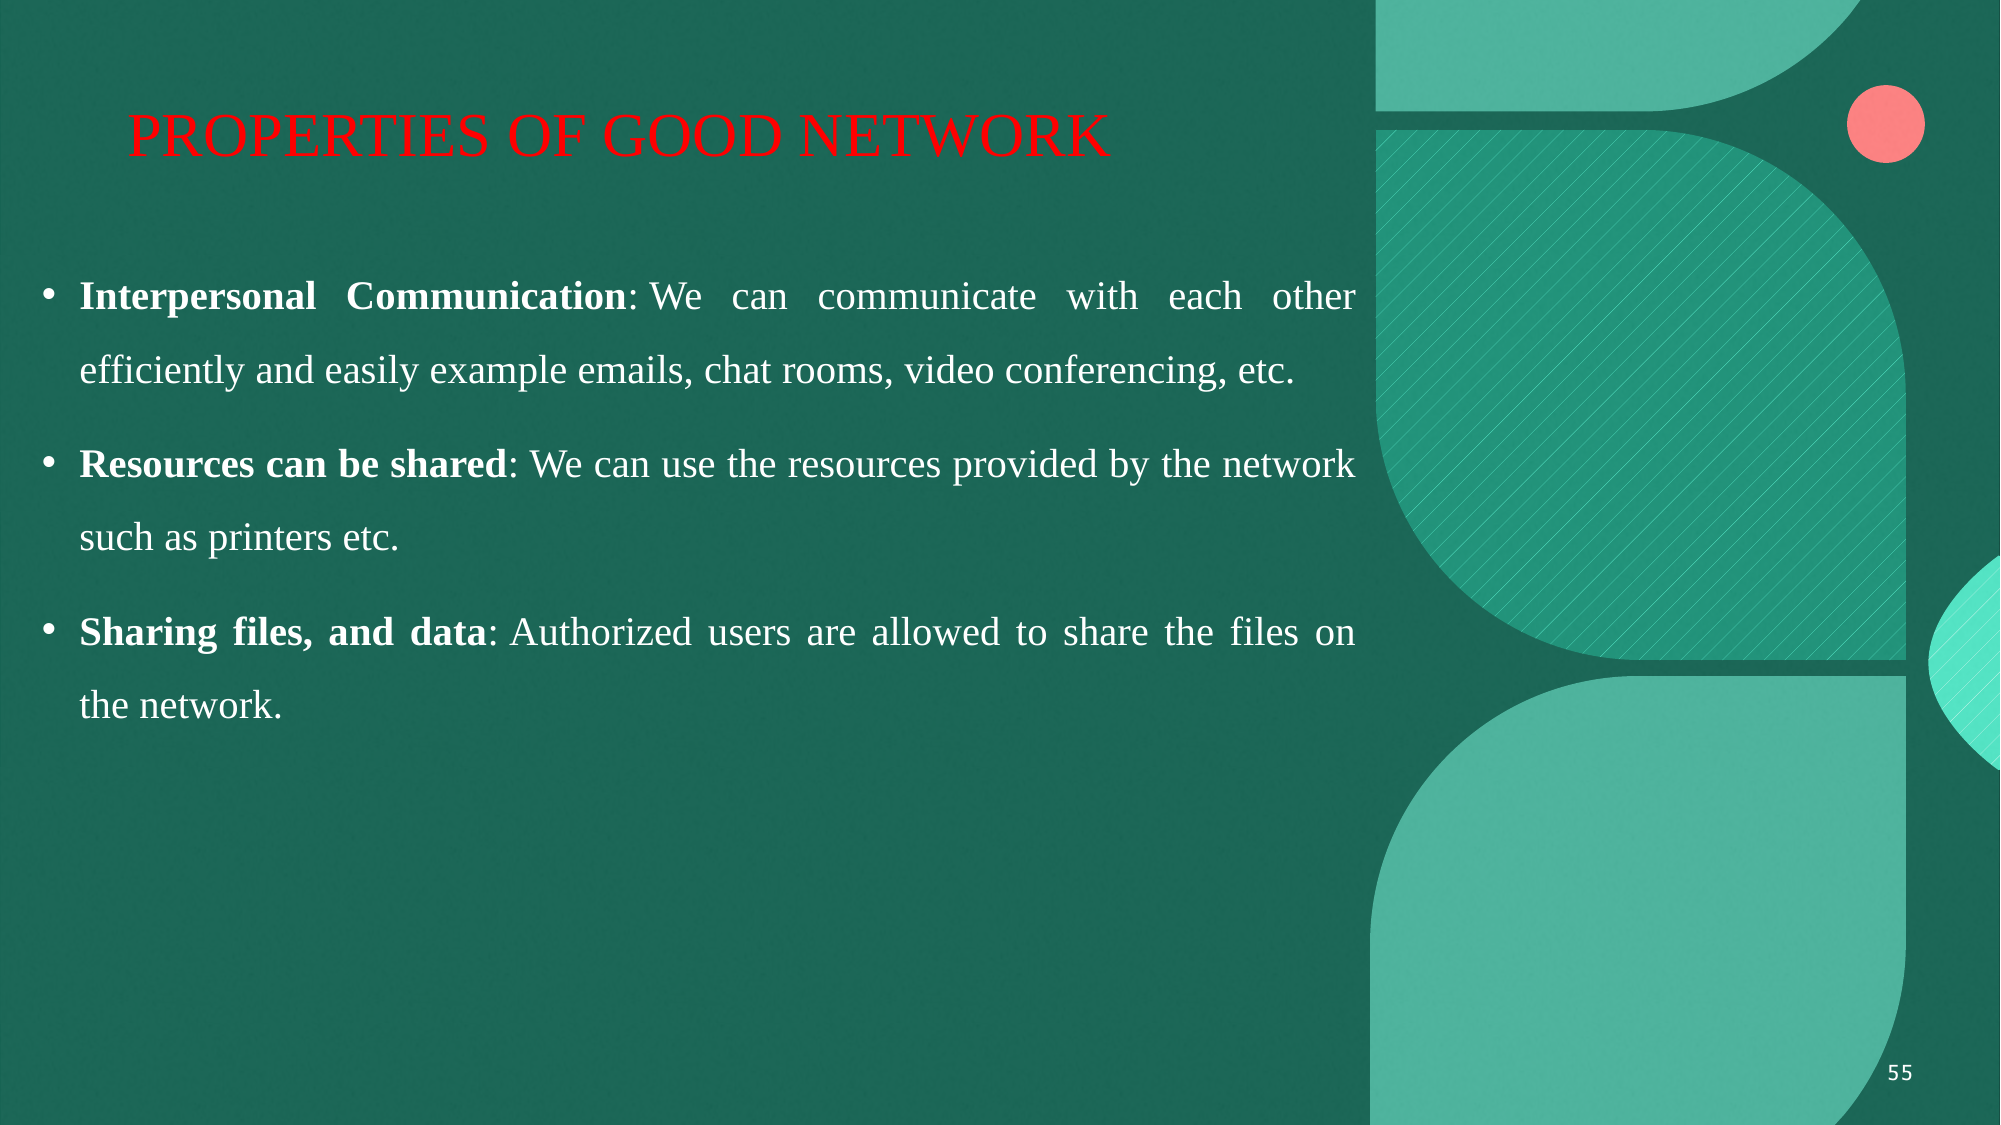

# PROPERTIES OF GOOD NETWORK
Interpersonal Communication: We can communicate with each other efficiently and easily example emails, chat rooms, video conferencing, etc.
Resources can be shared: We can use the resources provided by the network such as printers etc.
Sharing files, and data: Authorized users are allowed to share the files on the network.
55